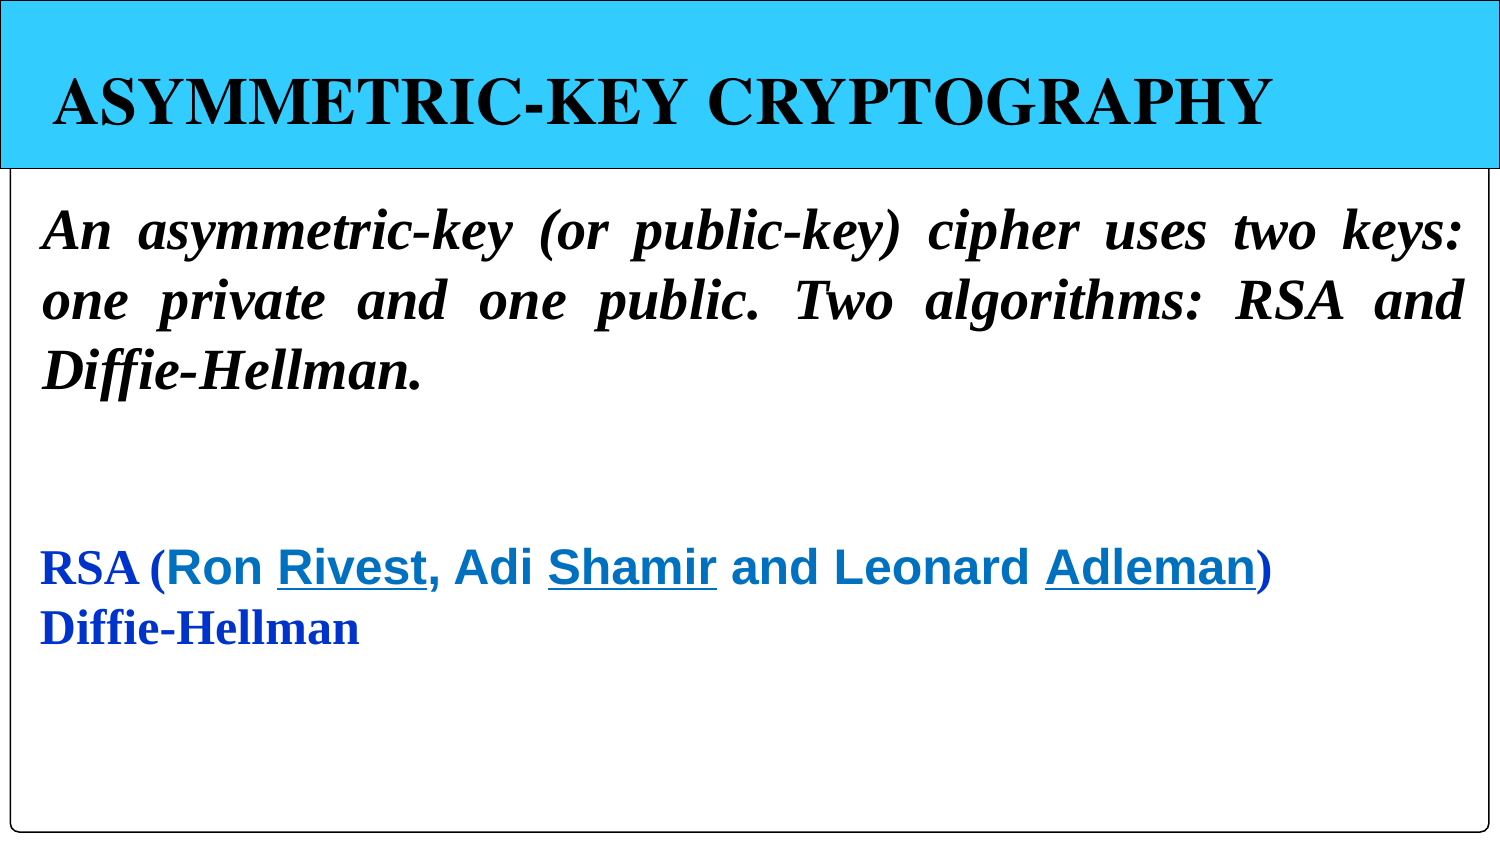

ASYMMETRIC-KEY CRYPTOGRAPHY
An asymmetric-key (or public-key) cipher uses two keys: one private and one public. Two algorithms: RSA and Diffie-Hellman.
RSA (Ron Rivest, Adi Shamir and Leonard Adleman)
Diffie-Hellman
30.240